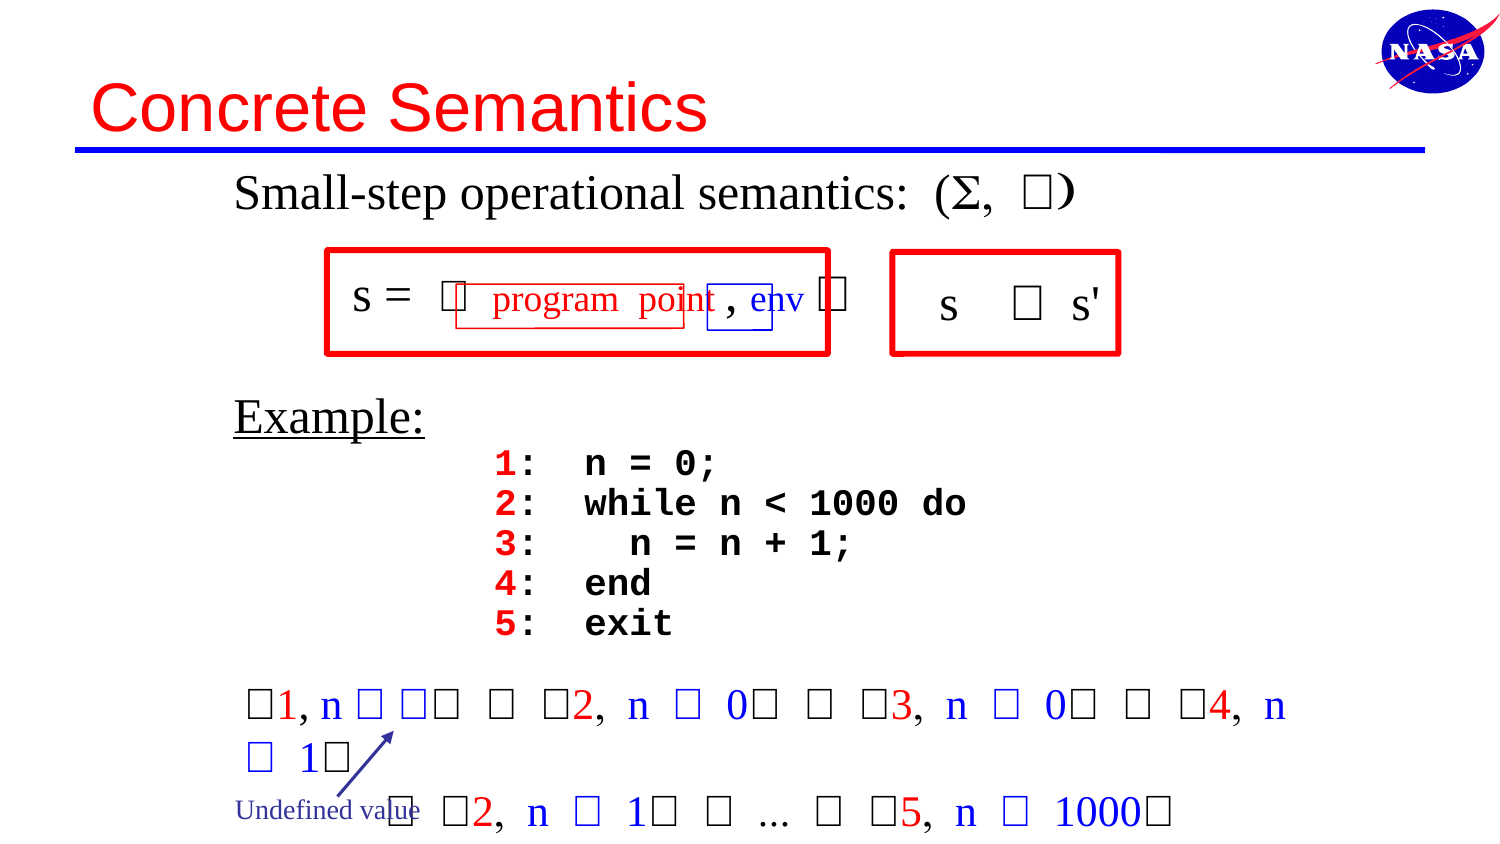

# Concrete Semantics
Small-step operational semantics:  (Σ, →)

s =  〈 program point , env 〉
 s  →  s'

Example:
1:  n = 0;
2:  while n < 1000 do  3:    n = n + 1;
4:  end
5:  exit
〈1, n ⇒ Ω〉 → 〈2, n ⇒ 0〉 → 〈3, n ⇒ 0〉 → 〈4, n ⇒ 1〉
→ 〈2, n ⇒ 1〉 → ... → 〈5, n ⇒ 1000〉

Undefined value